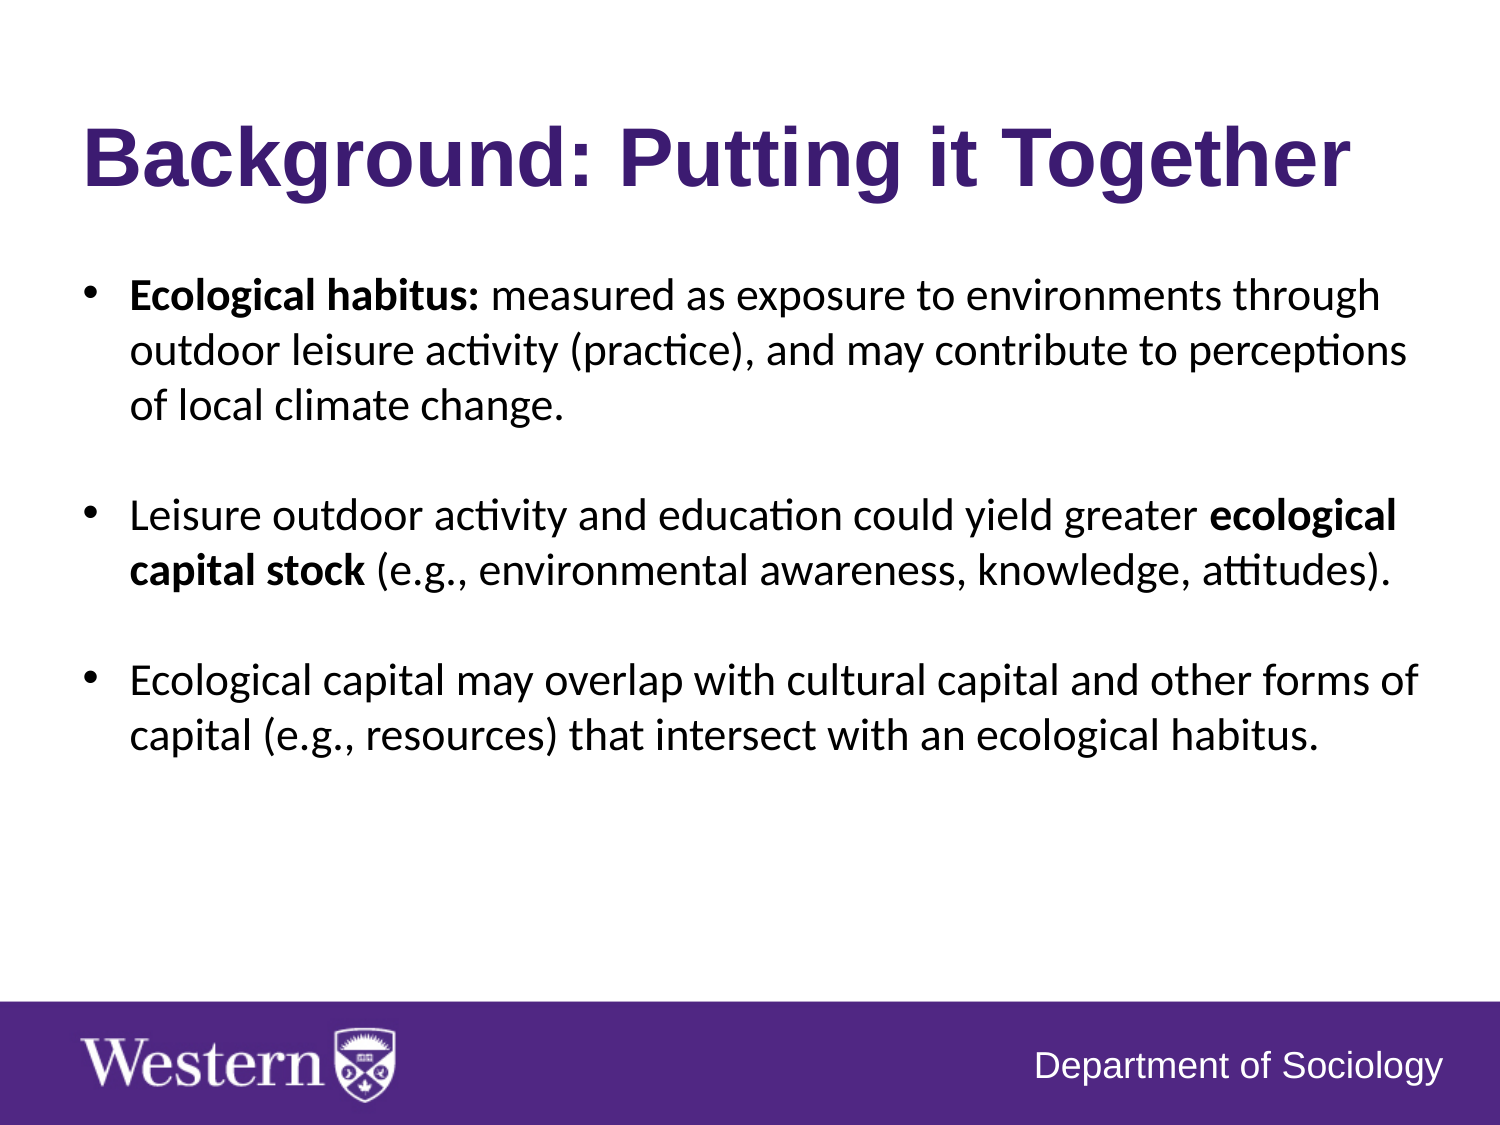

Background: Putting it Together
Ecological habitus: measured as exposure to environments through outdoor leisure activity (practice), and may contribute to perceptions of local climate change.

Leisure outdoor activity and education could yield greater ecological capital stock (e.g., environmental awareness, knowledge, attitudes).

Ecological capital may overlap with cultural capital and other forms of capital (e.g., resources) that intersect with an ecological habitus.
Department of Sociology